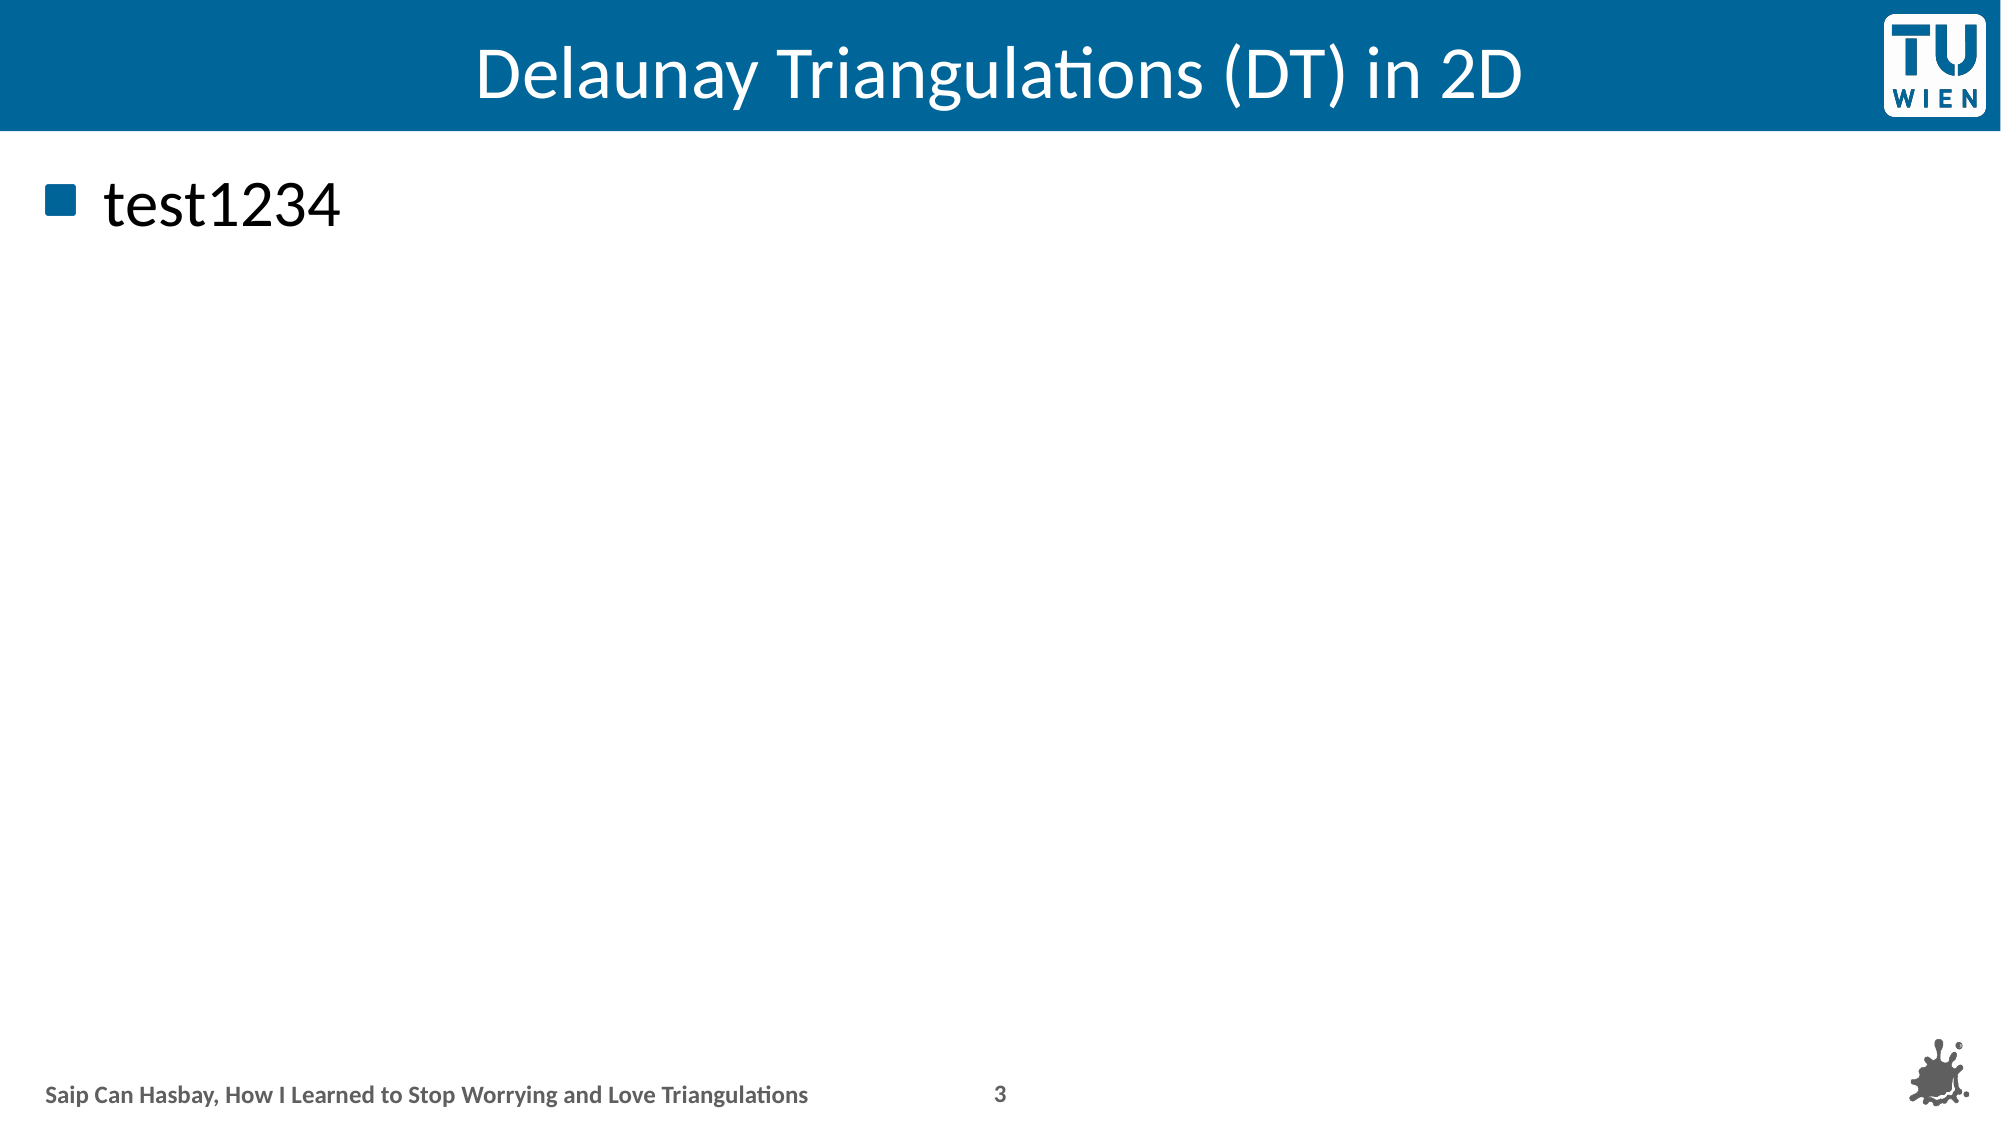

# Delaunay Triangulations (DT) in 2D
test1234
3
Saip Can Hasbay, How I Learned to Stop Worrying and Love Triangulations